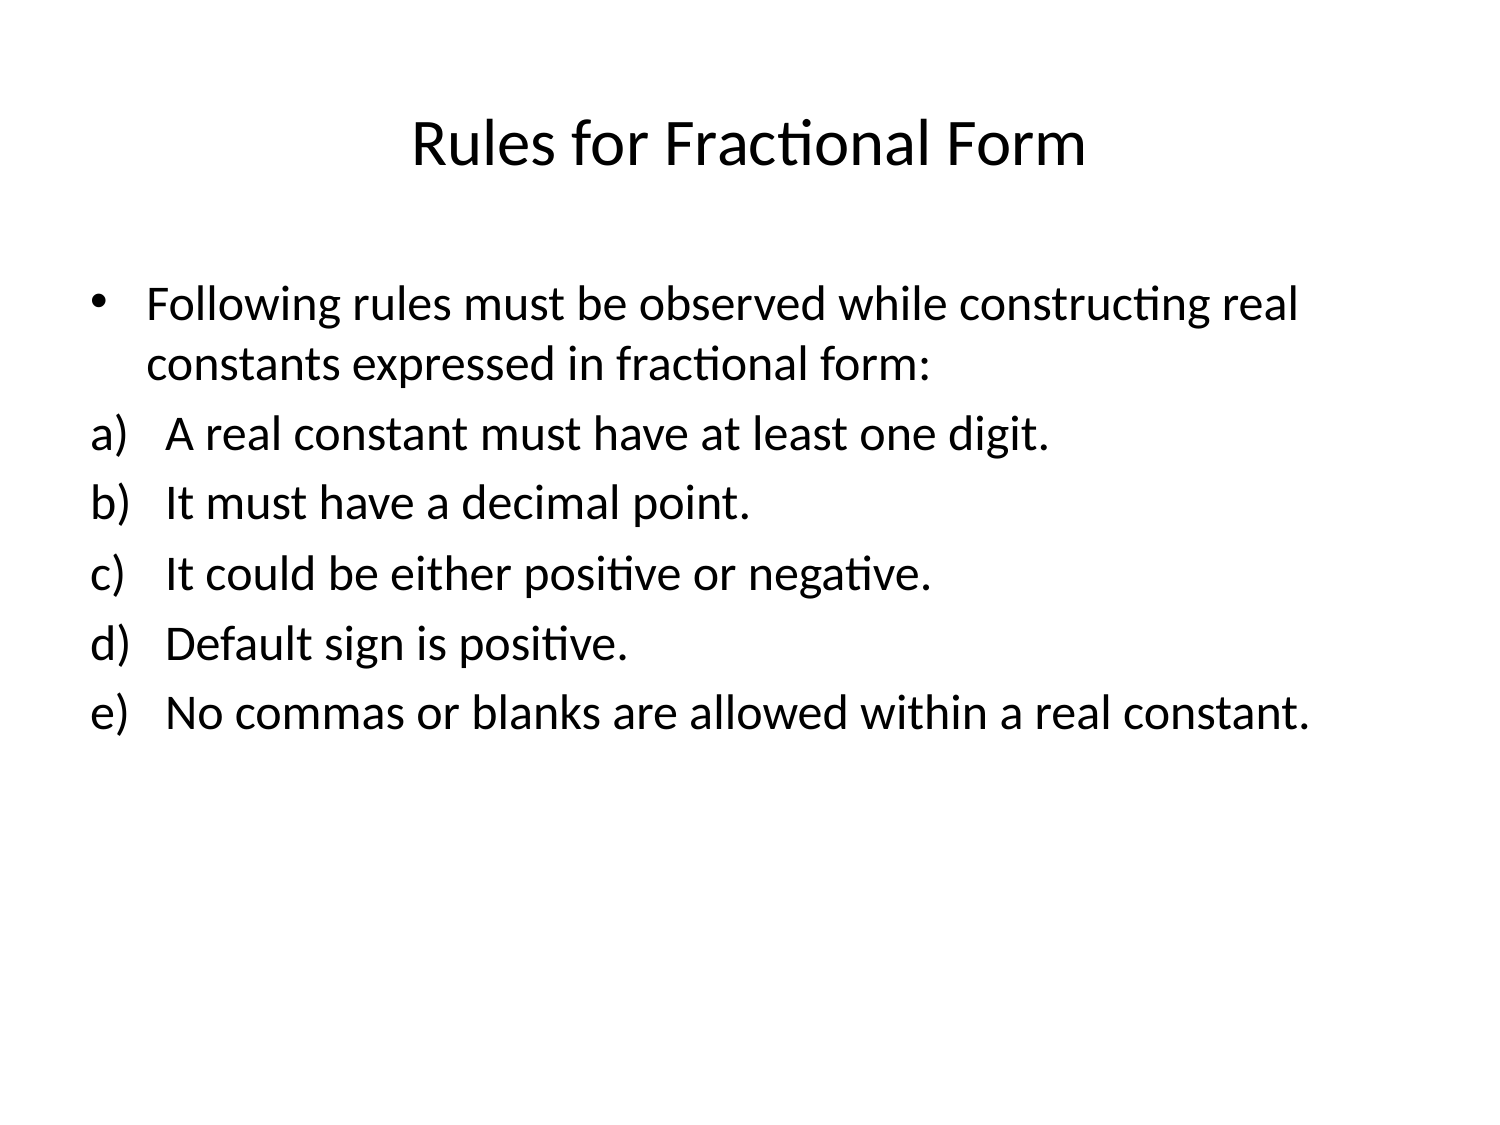

# Rules for Fractional Form
Following rules must be observed while constructing real constants expressed in fractional form:
A real constant must have at least one digit.
It must have a decimal point.
It could be either positive or negative.
Default sign is positive.
No commas or blanks are allowed within a real constant.